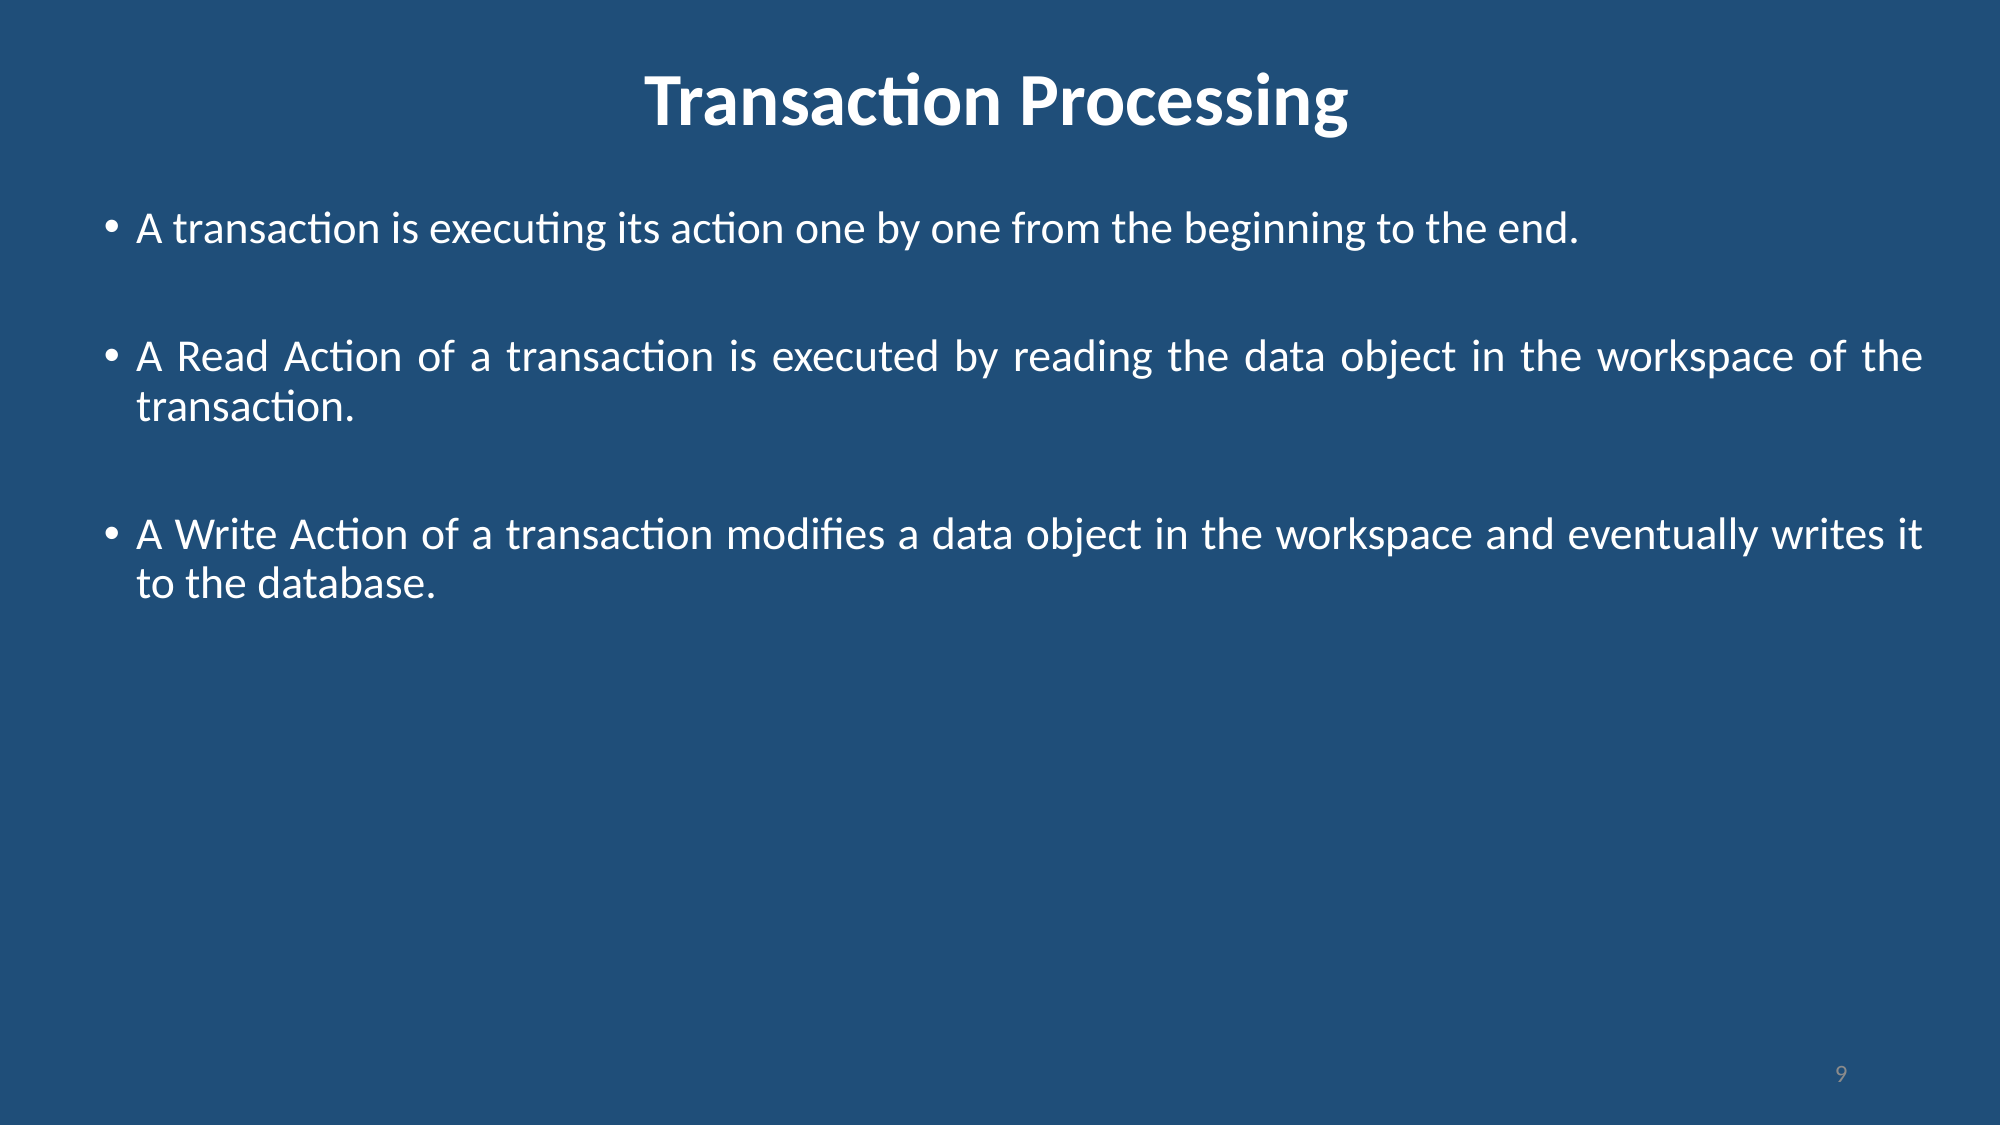

# Transaction Processing
A transaction is executing its action one by one from the beginning to the end.

A Read Action of a transaction is executed by reading the data object in the workspace of the transaction.

A Write Action of a transaction modifies a data object in the workspace and eventually writes it to the database.

9